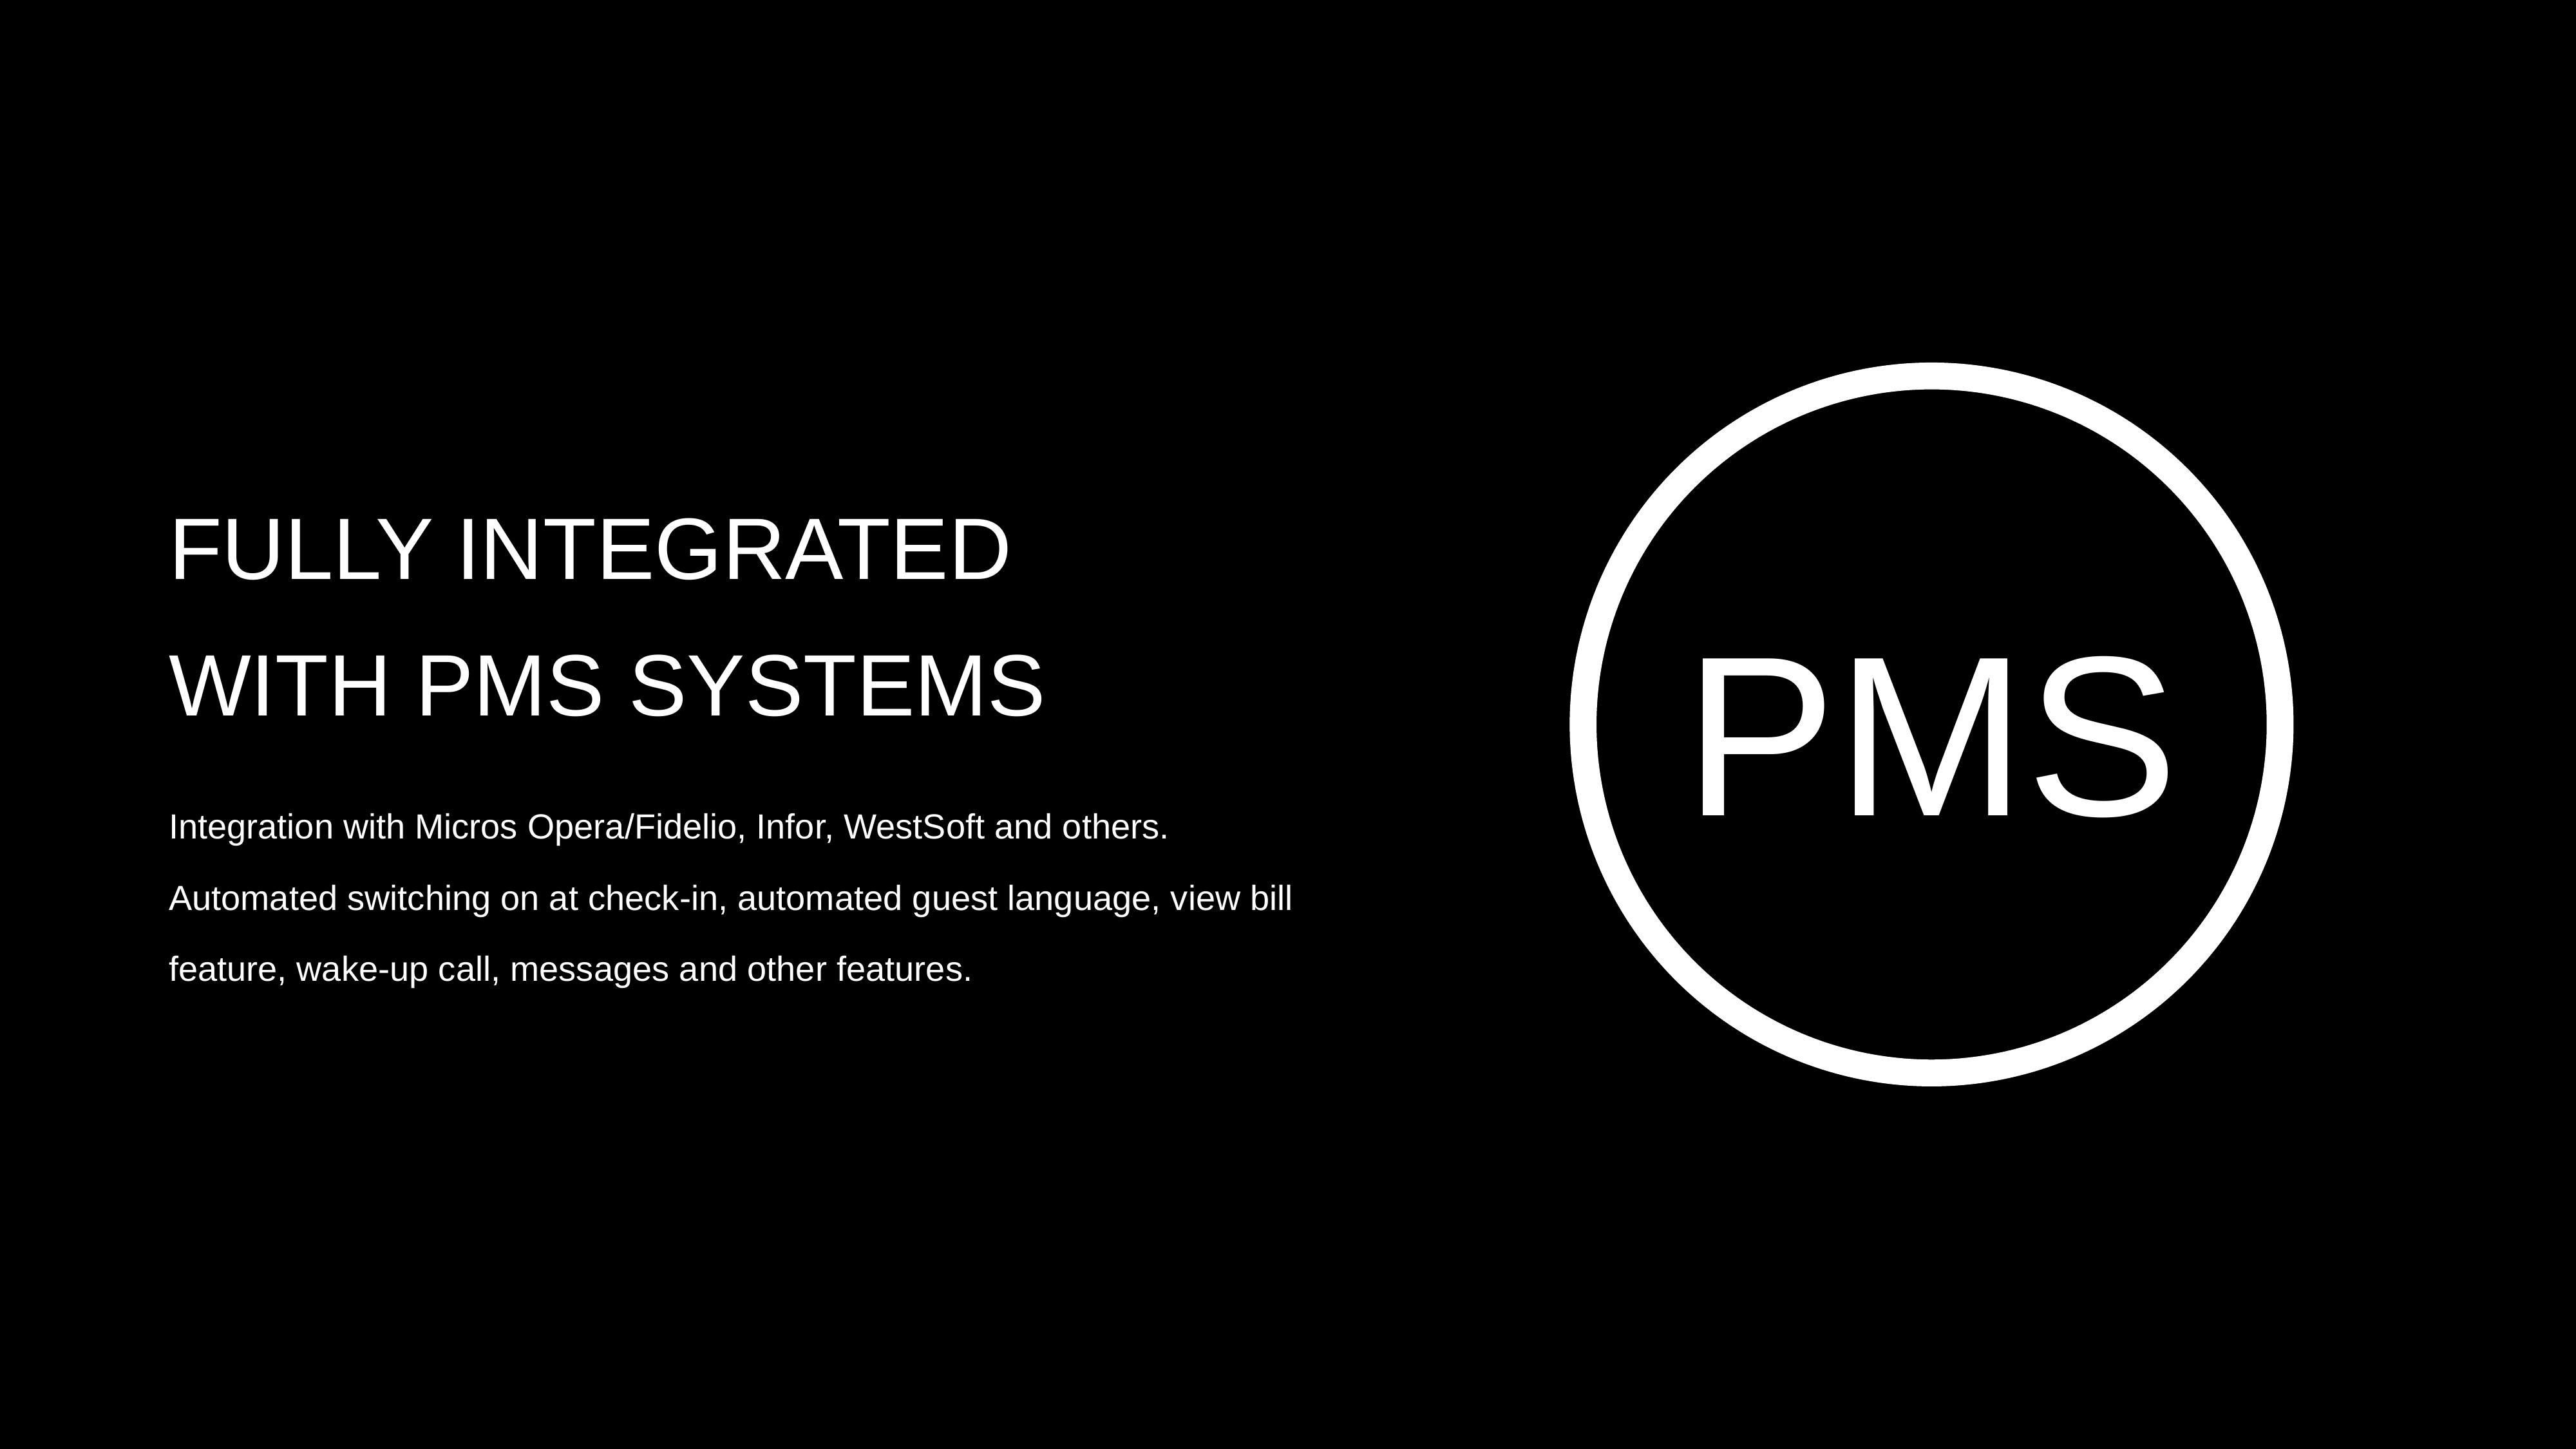

PMS
Fully integrated
with PMS systems

Integration with Micros Opera/Fidelio, Infor, WestSoft and others.
Automated switching on at check-in, automated guest language, view bill feature, wake-up call, messages and other features.